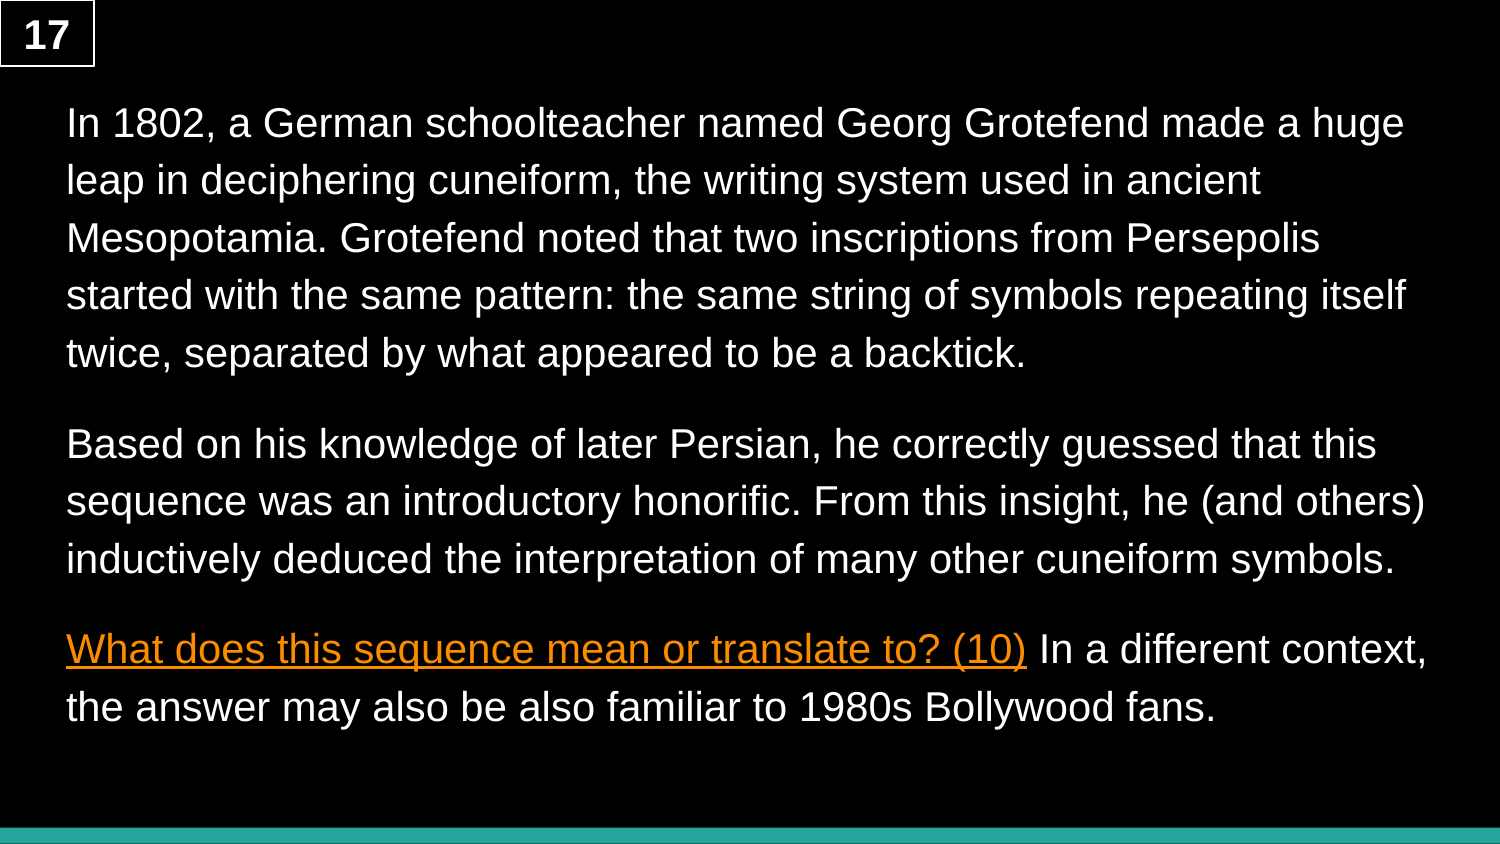

16
17
# In 1802, a German schoolteacher named Georg Grotefend made a huge leap in deciphering cuneiform, the writing system used in ancient Mesopotamia. Grotefend noted that two inscriptions from Persepolis started with the same pattern: the same string of symbols repeating itself twice, separated by what appeared to be a backtick.
Based on his knowledge of later Persian, he correctly guessed that this sequence was an introductory honorific. From this insight, he (and others) inductively deduced the interpretation of many other cuneiform symbols.
What does this sequence mean or translate to? (10) In a different context, the answer may also be also familiar to 1980s Bollywood fans.